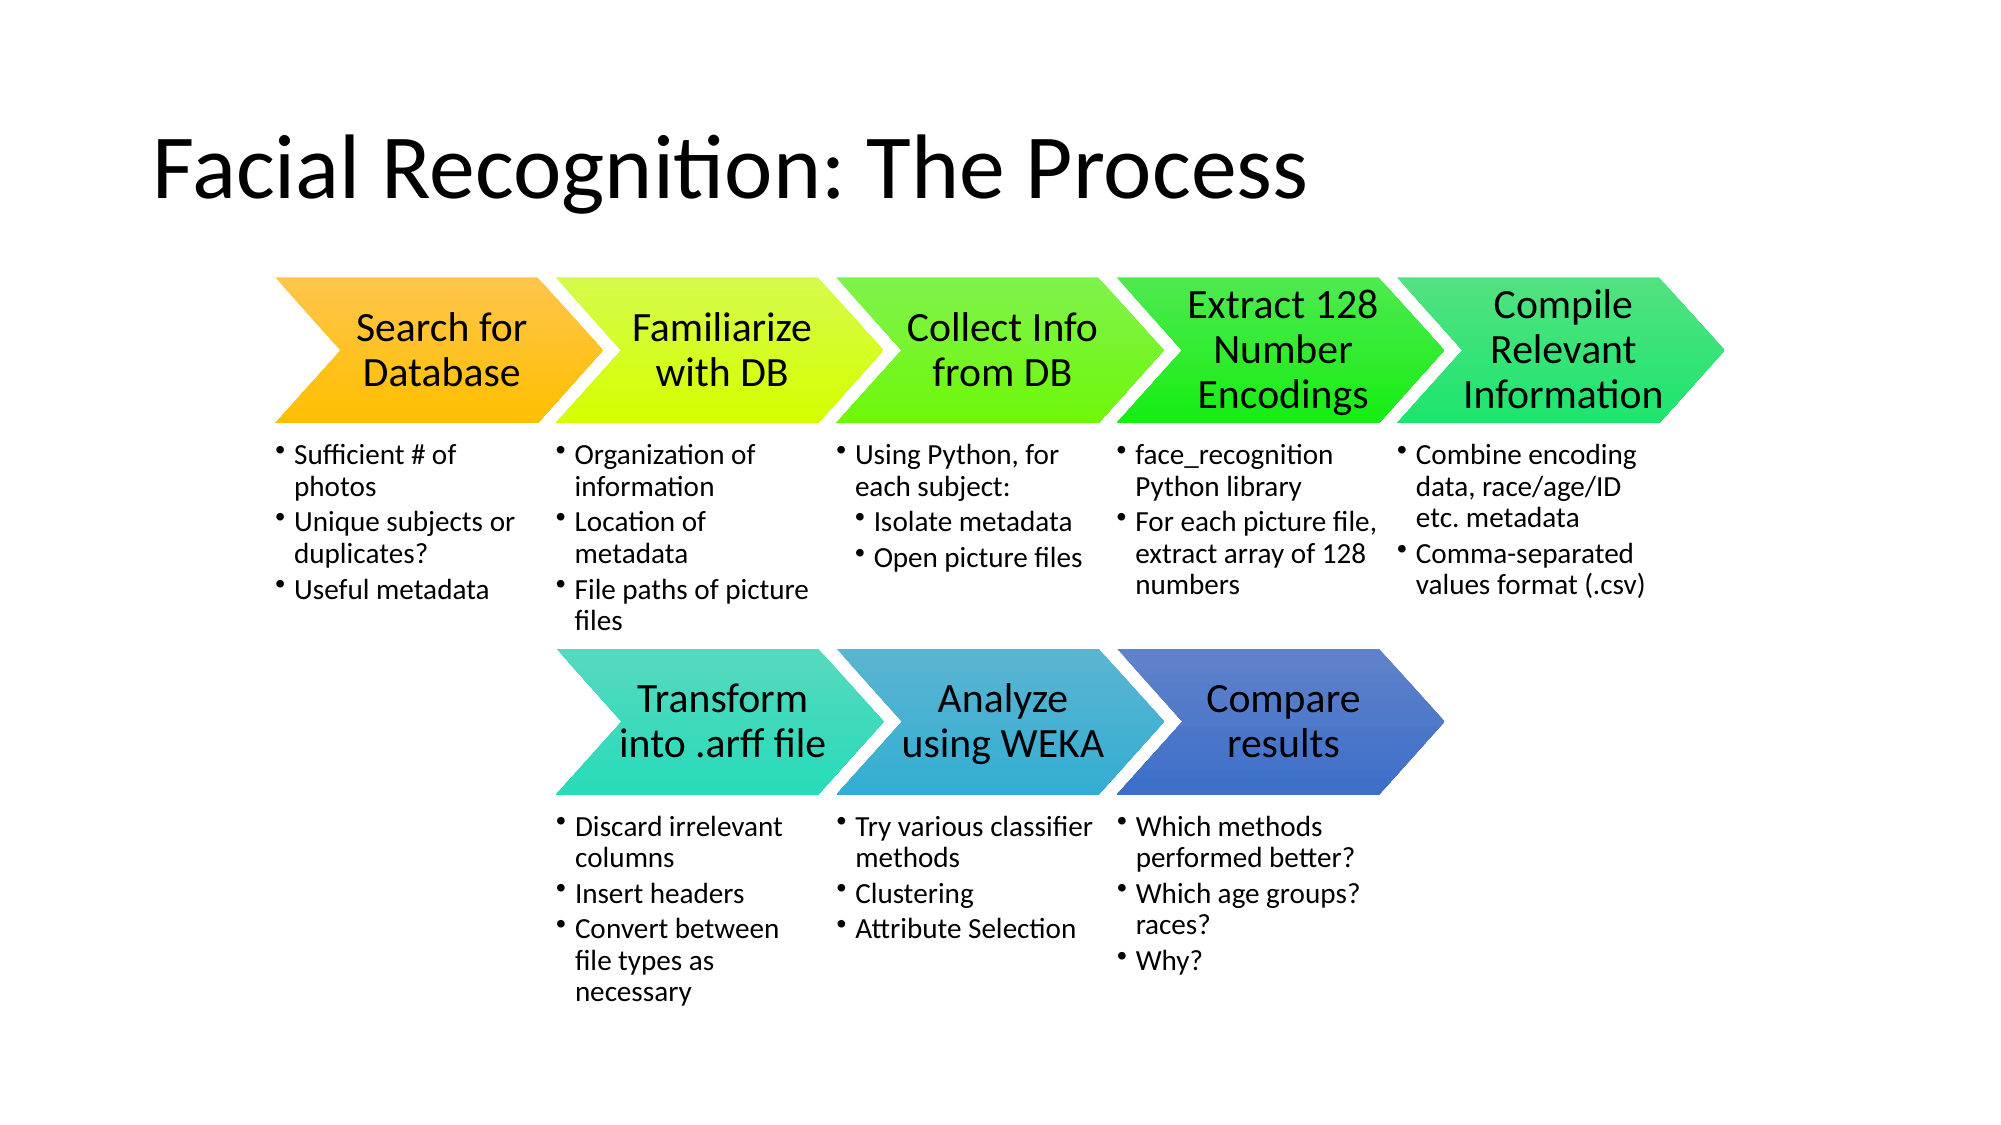

# Facial Recognition: The Process
Search for Database
Sufficient # of photos
Unique subjects or duplicates?
Useful metadata
Familiarize with DB
Organization of information
Location of metadata
File paths of picture files
Collect Info from DB
Using Python, for each subject:
Isolate metadata
Open picture files
Extract 128 Number Encodings
face_recognition Python library
For each picture file, extract array of 128 numbers
Compile Relevant Information
Combine encoding data, race/age/ID etc. metadata
Comma-separated values format (.csv)
Transform into .arff file
Discard irrelevant columns
Insert headers
Convert between file types as necessary
Analyze using WEKA
Try various classifier methods
Clustering
Attribute Selection
Compare results
Which methods performed better?
Which age groups? races?
Why?